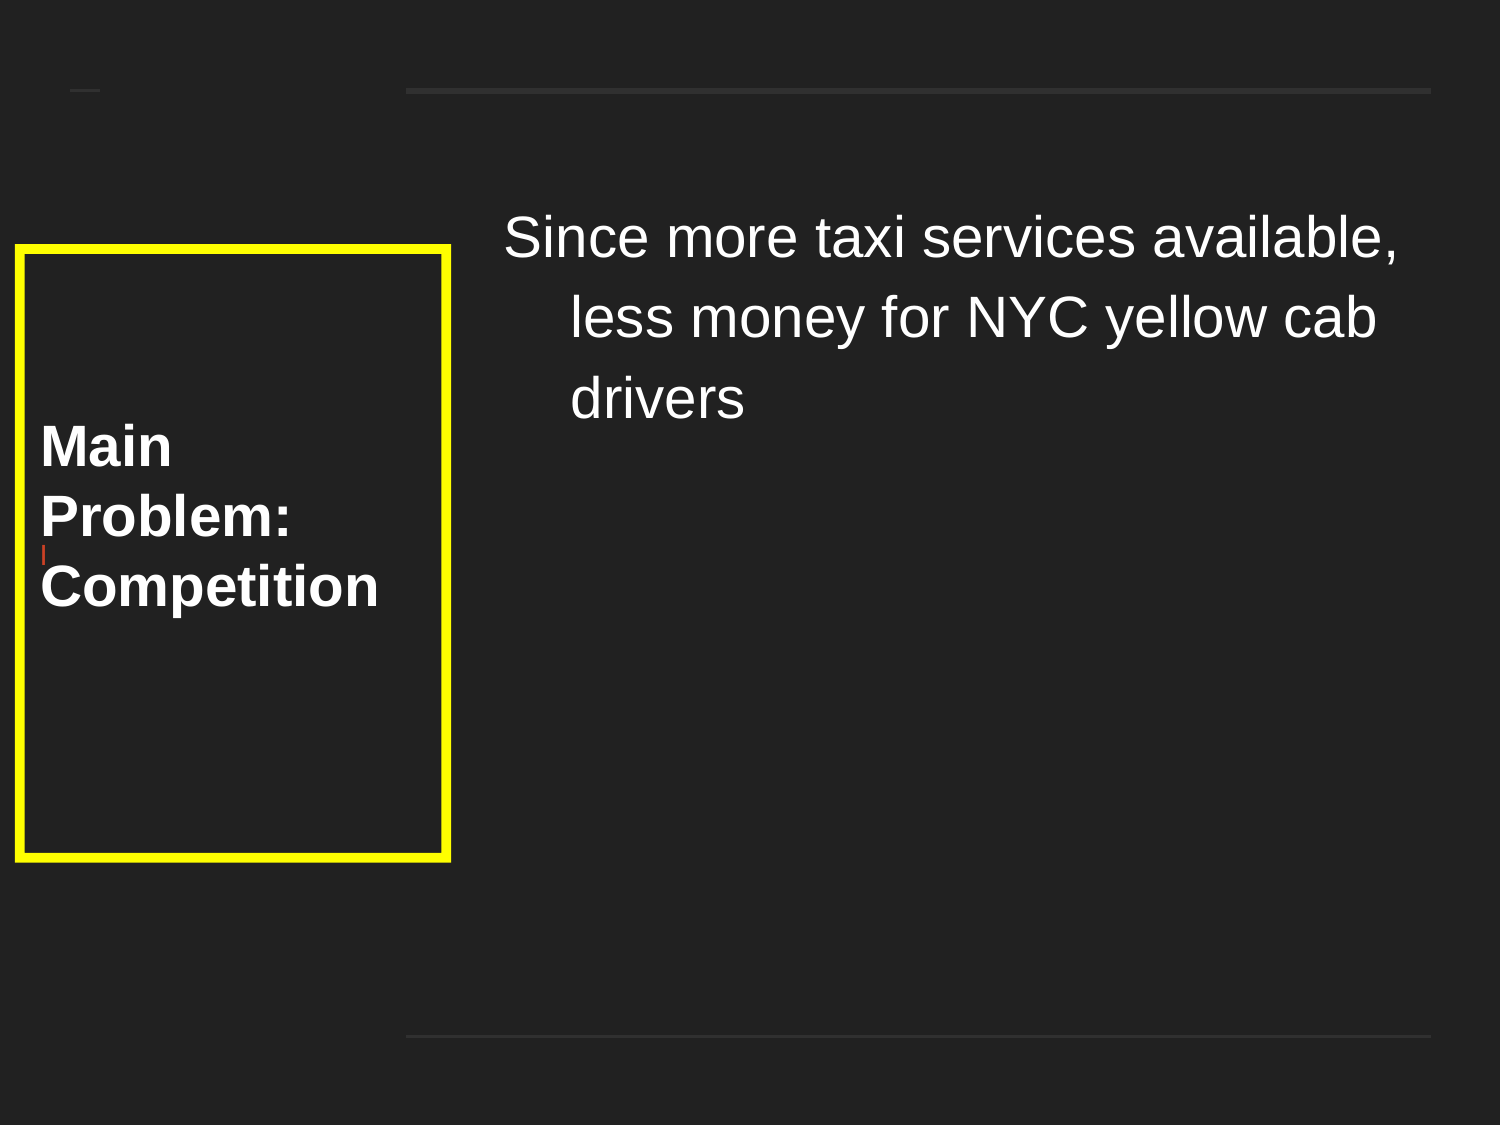

Since more taxi services available, less money for NYC yellow cab drivers

I
# Main Problem: Competition